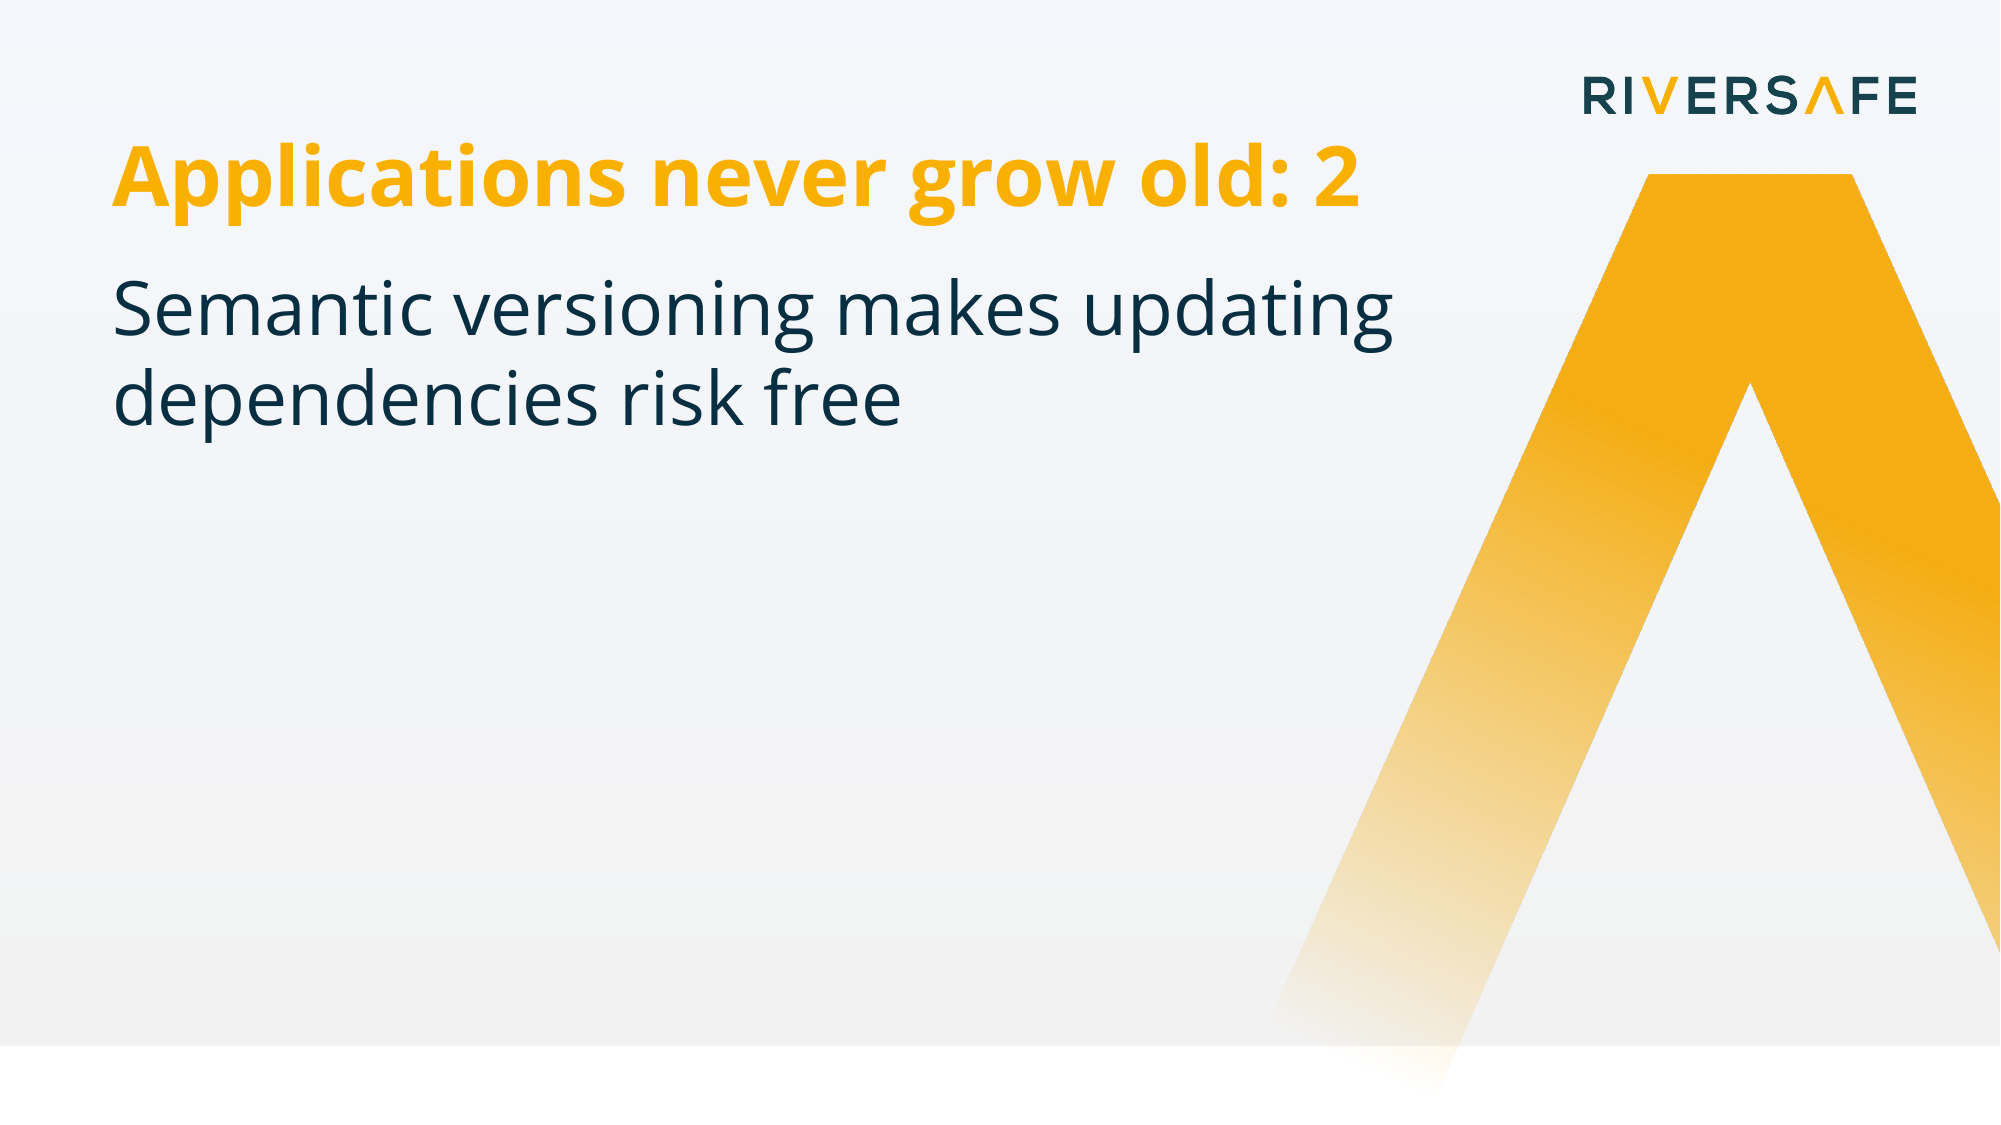

Applications never grow old: 2
Semantic versioning makes updating dependencies risk free